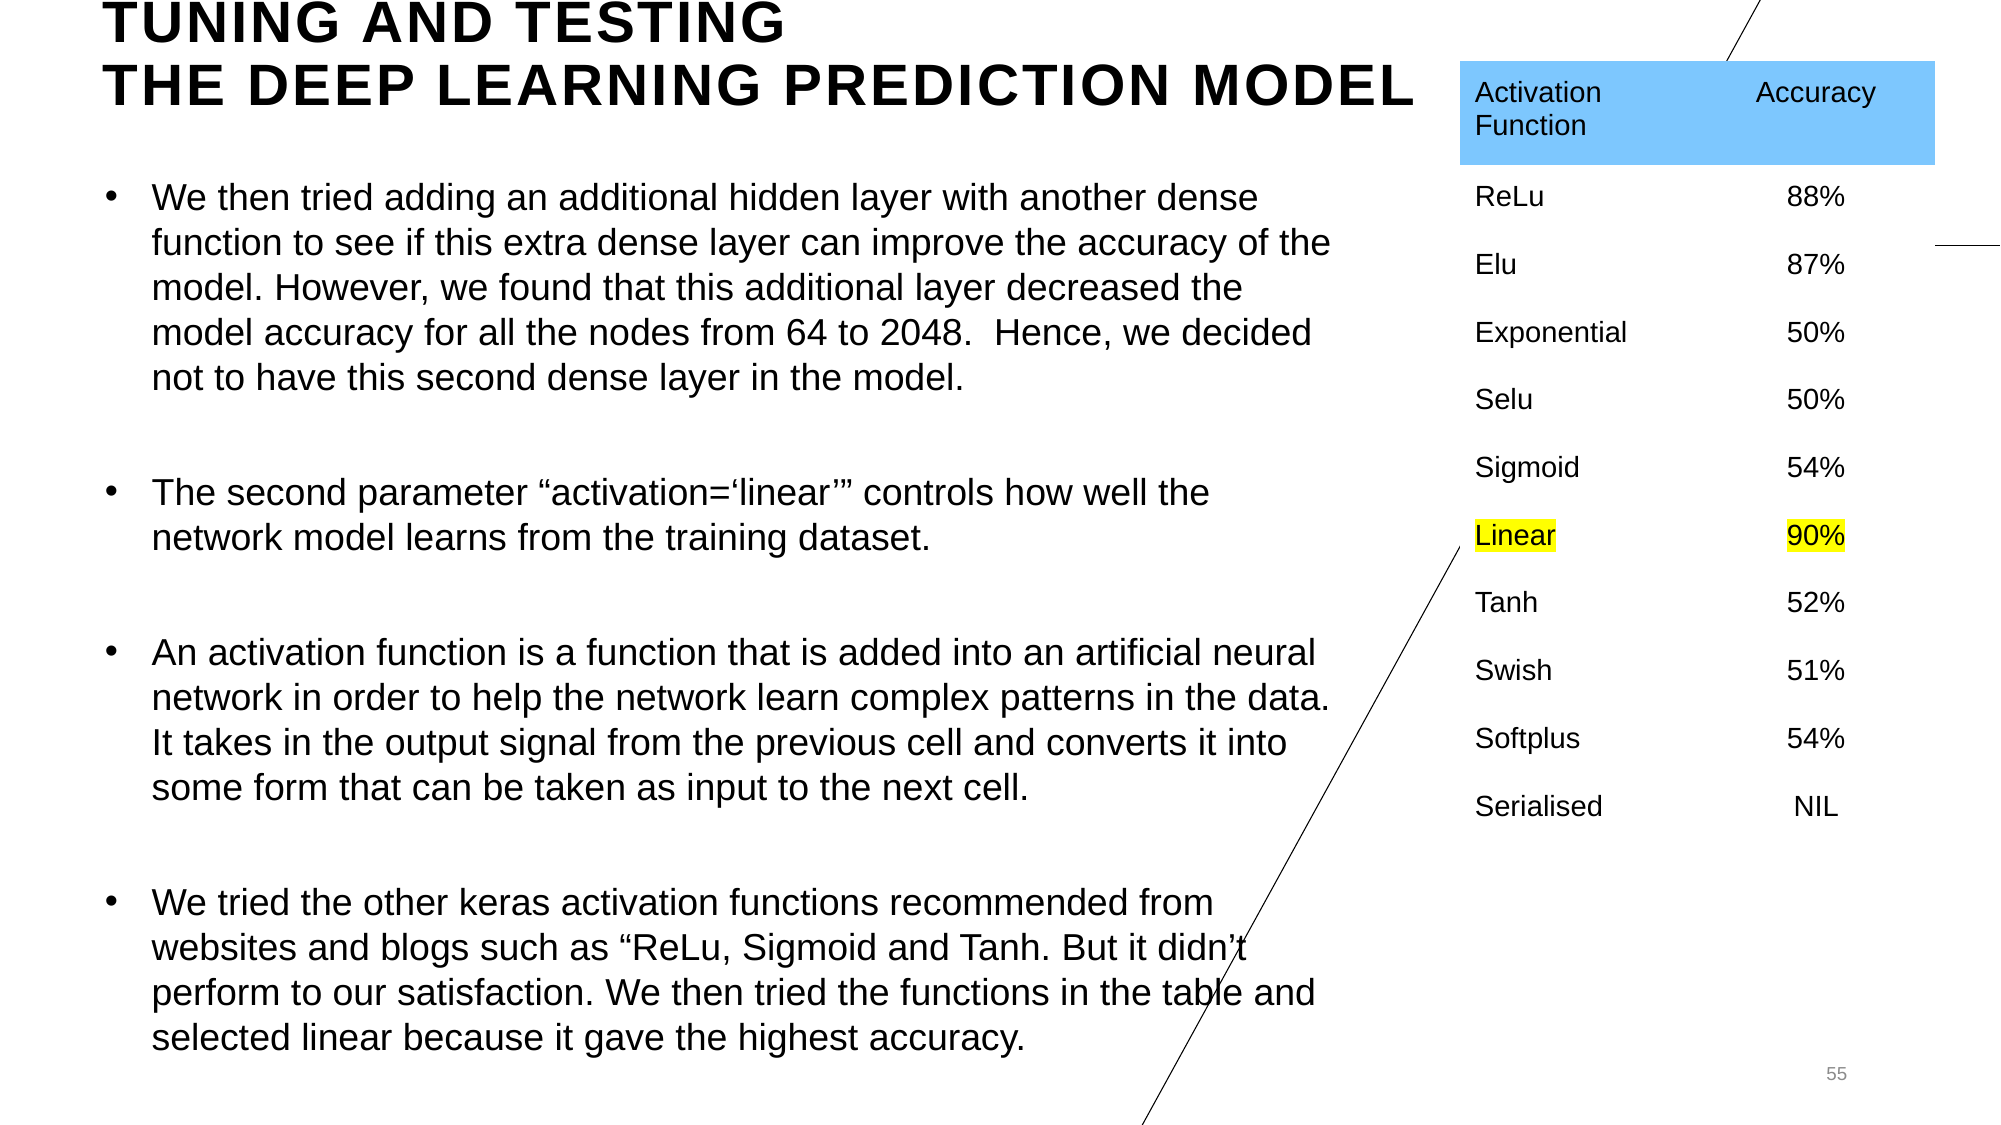

Tuning and testing
the deep learning Prediction model
| Activation Function | Accuracy |
| --- | --- |
| ReLu | 88% |
| Elu | 87% |
| Exponential | 50% |
| Selu | 50% |
| Sigmoid | 54% |
| Linear | 90% |
| Tanh | 52% |
| Swish | 51% |
| Softplus | 54% |
| Serialised | NIL |
We then tried adding an additional hidden layer with another dense function to see if this extra dense layer can improve the accuracy of the model. However, we found that this additional layer decreased the model accuracy for all the nodes from 64 to 2048.  Hence, we decided not to have this second dense layer in the model.

The second parameter “activation=‘linear’” controls how well the network model learns from the training dataset.

An activation function is a function that is added into an artificial neural network in order to help the network learn complex patterns in the data. It takes in the output signal from the previous cell and converts it into some form that can be taken as input to the next cell.

We tried the other keras activation functions recommended from websites and blogs such as “ReLu, Sigmoid and Tanh. But it didn’t perform to our satisfaction. We then tried the functions in the table and selected linear because it gave the highest accuracy.

55